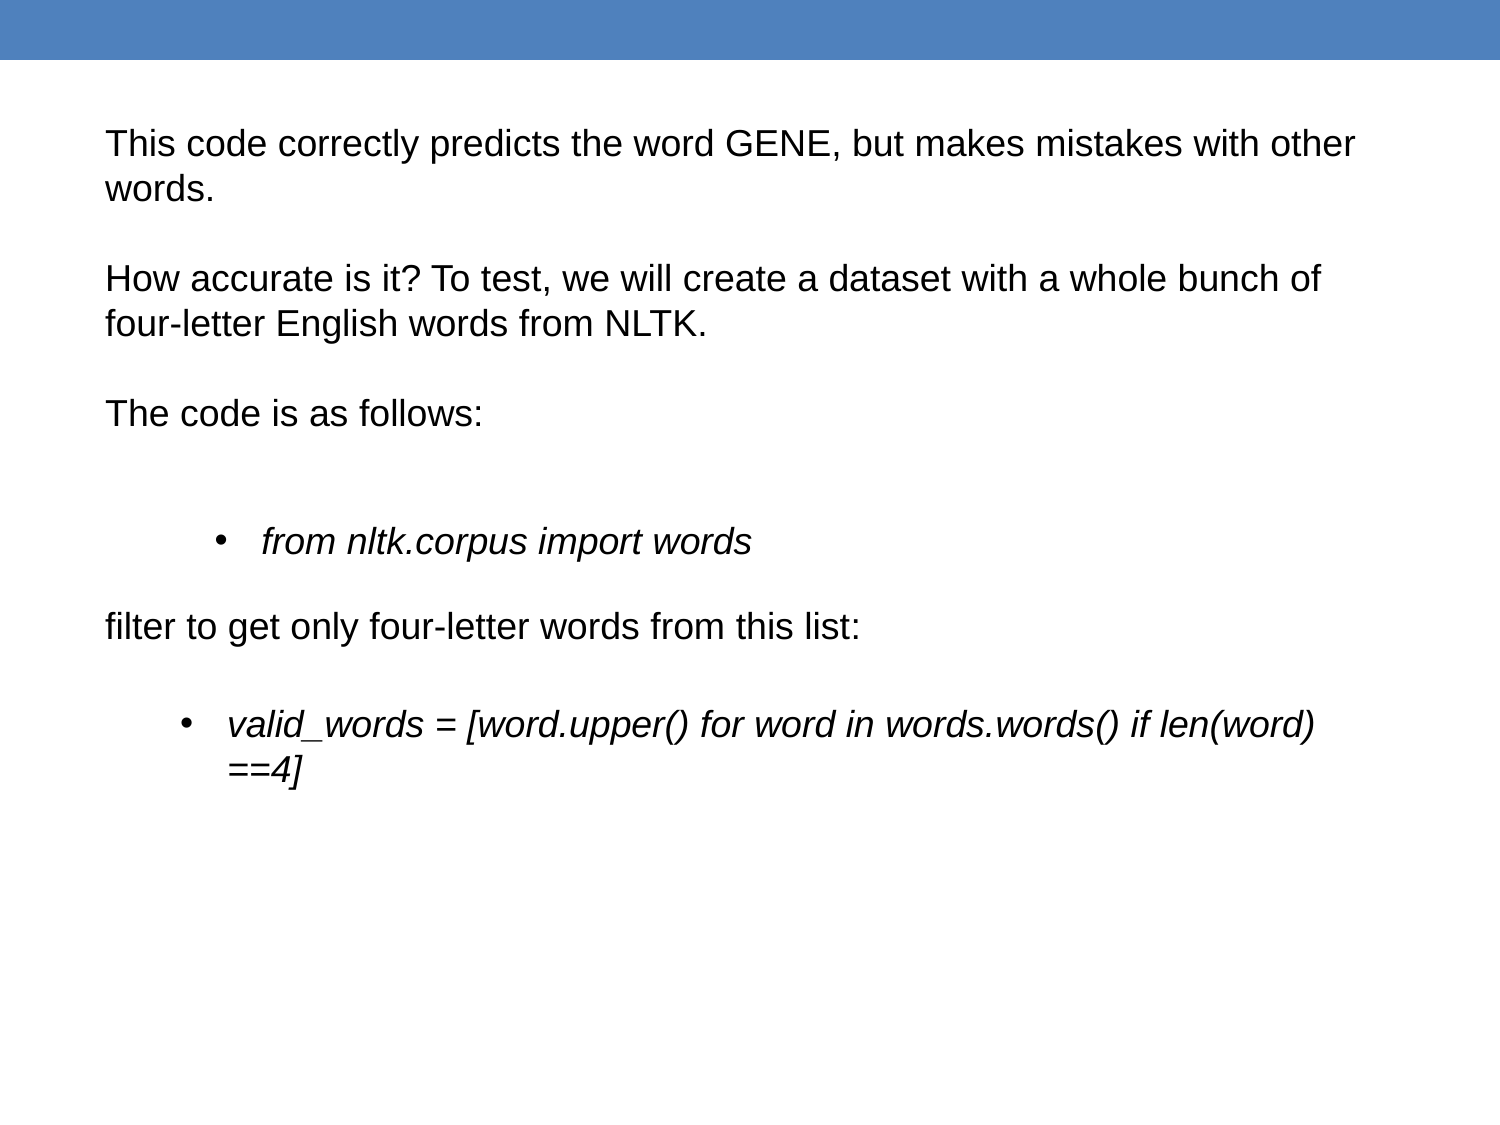

This code correctly predicts the word GENE, but makes mistakes with other words.

How accurate is it? To test, we will create a dataset with a whole bunch of four-letter English words from NLTK.

The code is as follows:
from nltk.corpus import words
filter to get only four-letter words from this list:
valid_words = [word.upper() for word in words.words() if len(word) ==4]